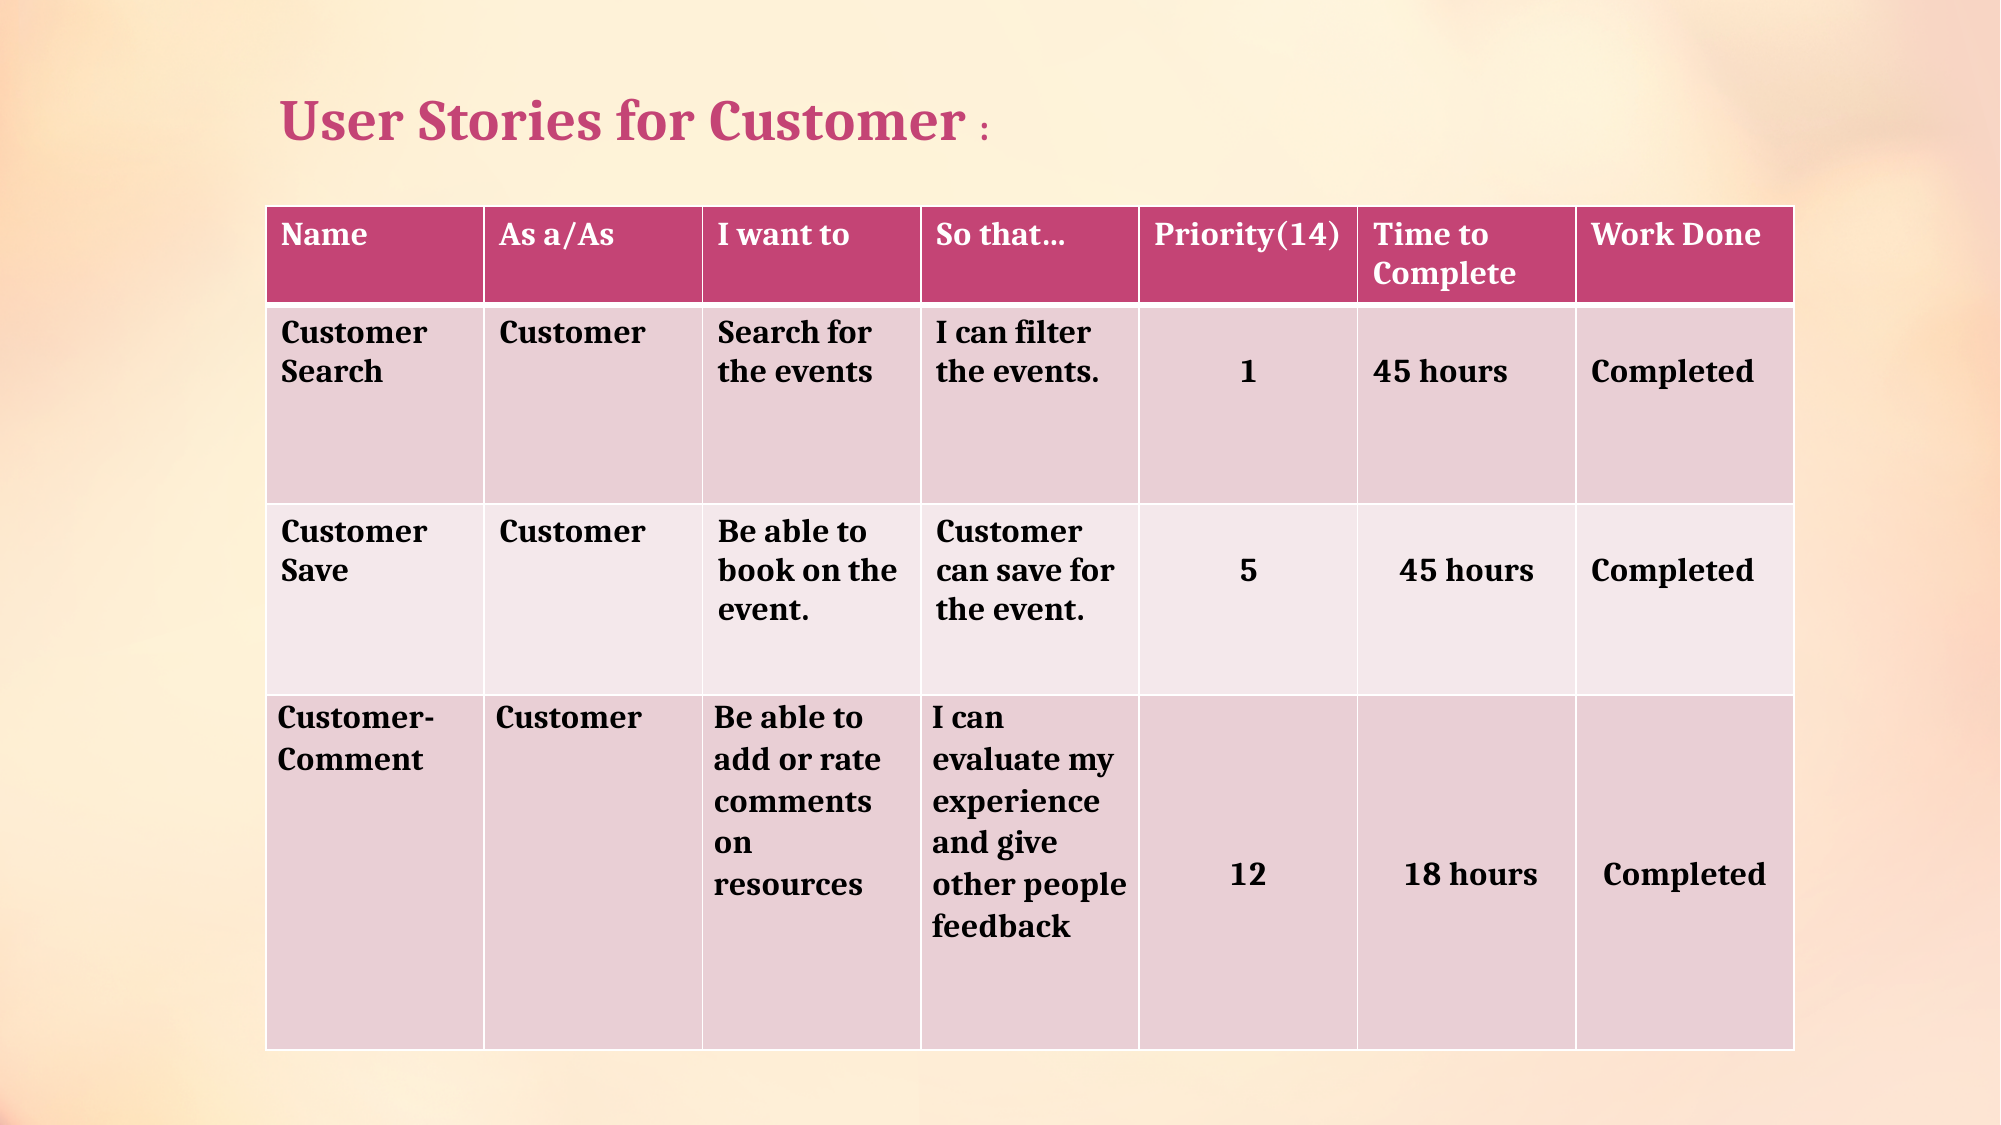

User Stories for Customer :

| Name | As a/As | I want to | So that… | Priority(14) | Time to Complete | Work Done |
| --- | --- | --- | --- | --- | --- | --- |
| Customer Search | Customer | Search for the events | I can filter the events. | 1 | 45 hours | Completed |
| Customer Save | Customer | Be able to book on the event. | Customer can save for the event. | 5 | 45 hours | Completed |
| Customer-Comment | Customer | Be able to add or rate comments on resources | I can evaluate my experience and give other people feedback | 12 | 18 hours | Completed |